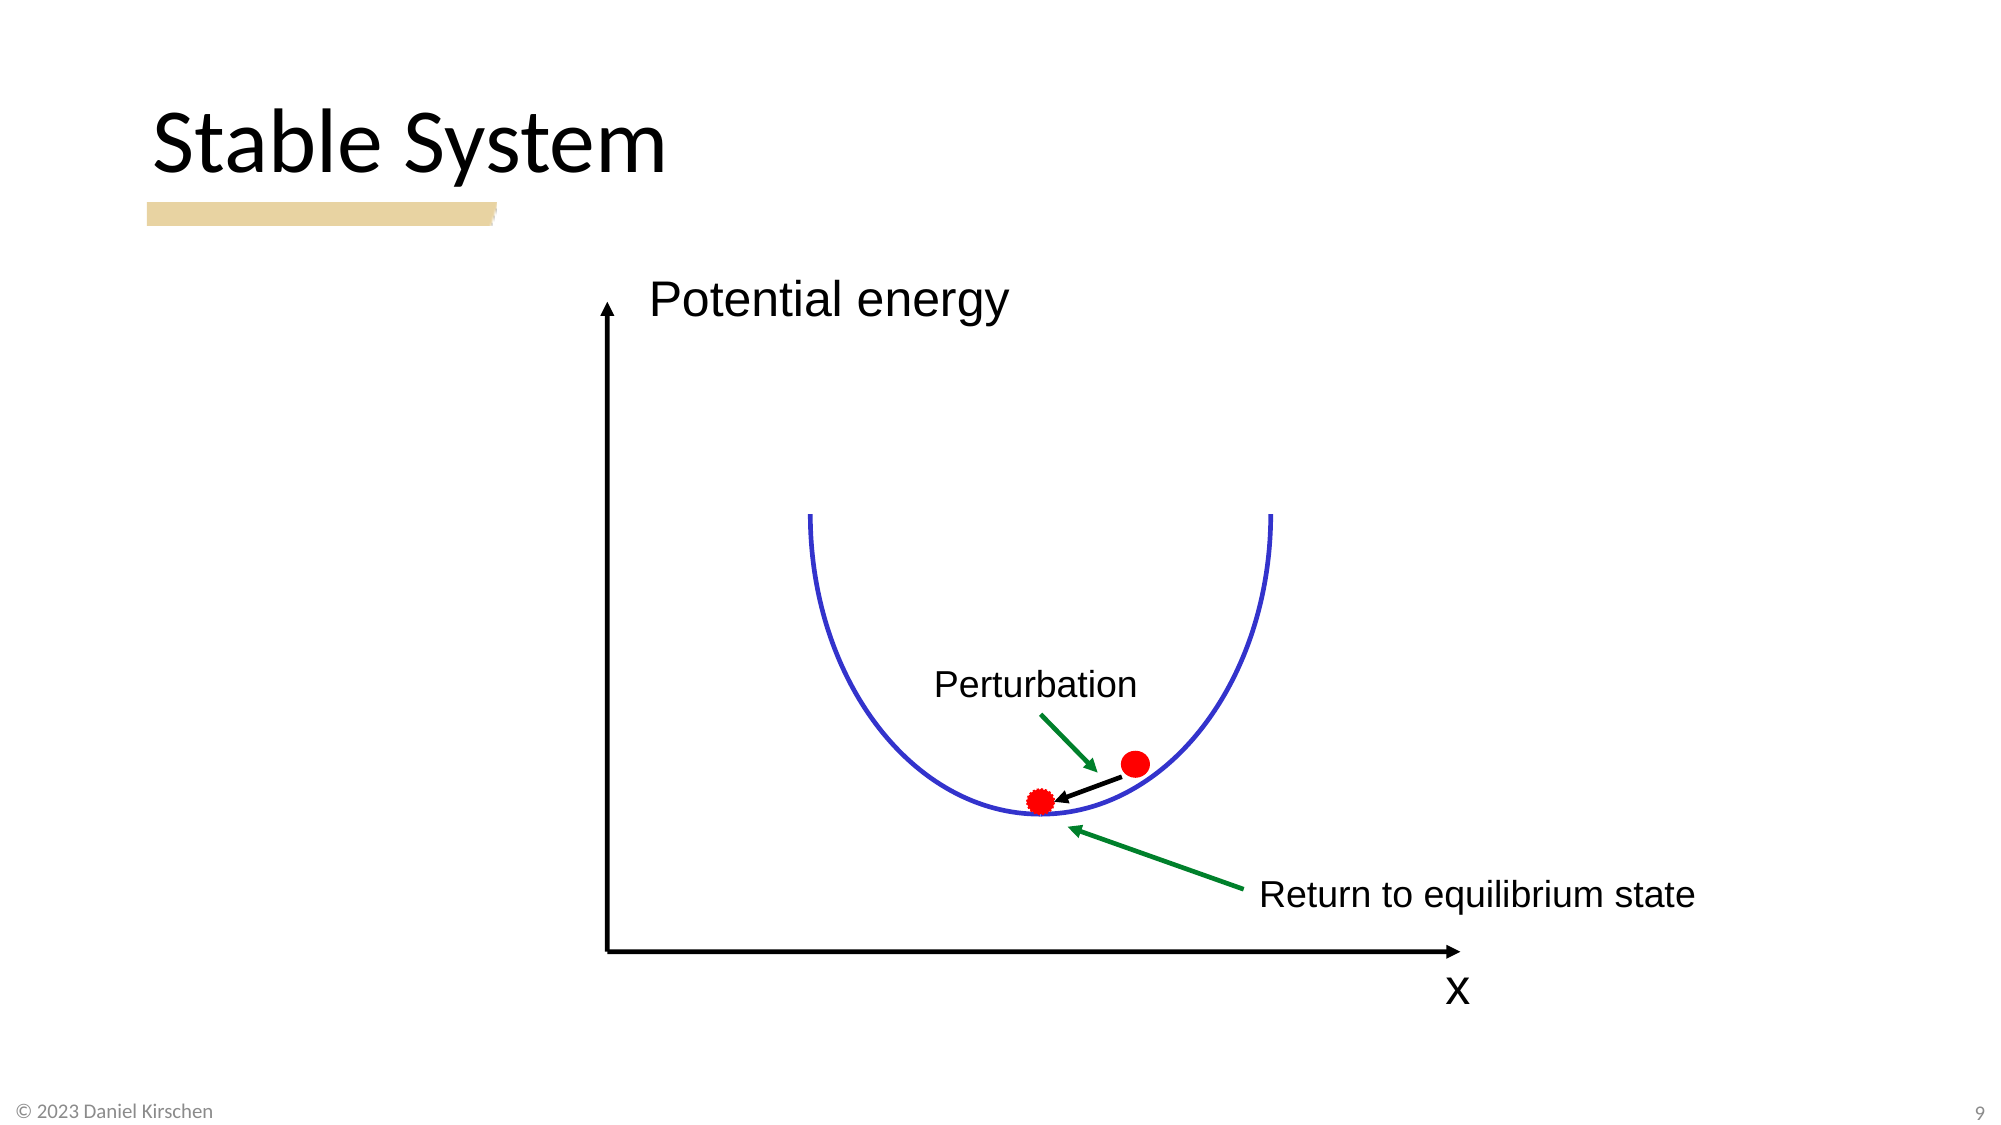

# Stable System
Potential energy

Perturbation

Return to equilibrium state
x

9
© 2023 Daniel Kirschen